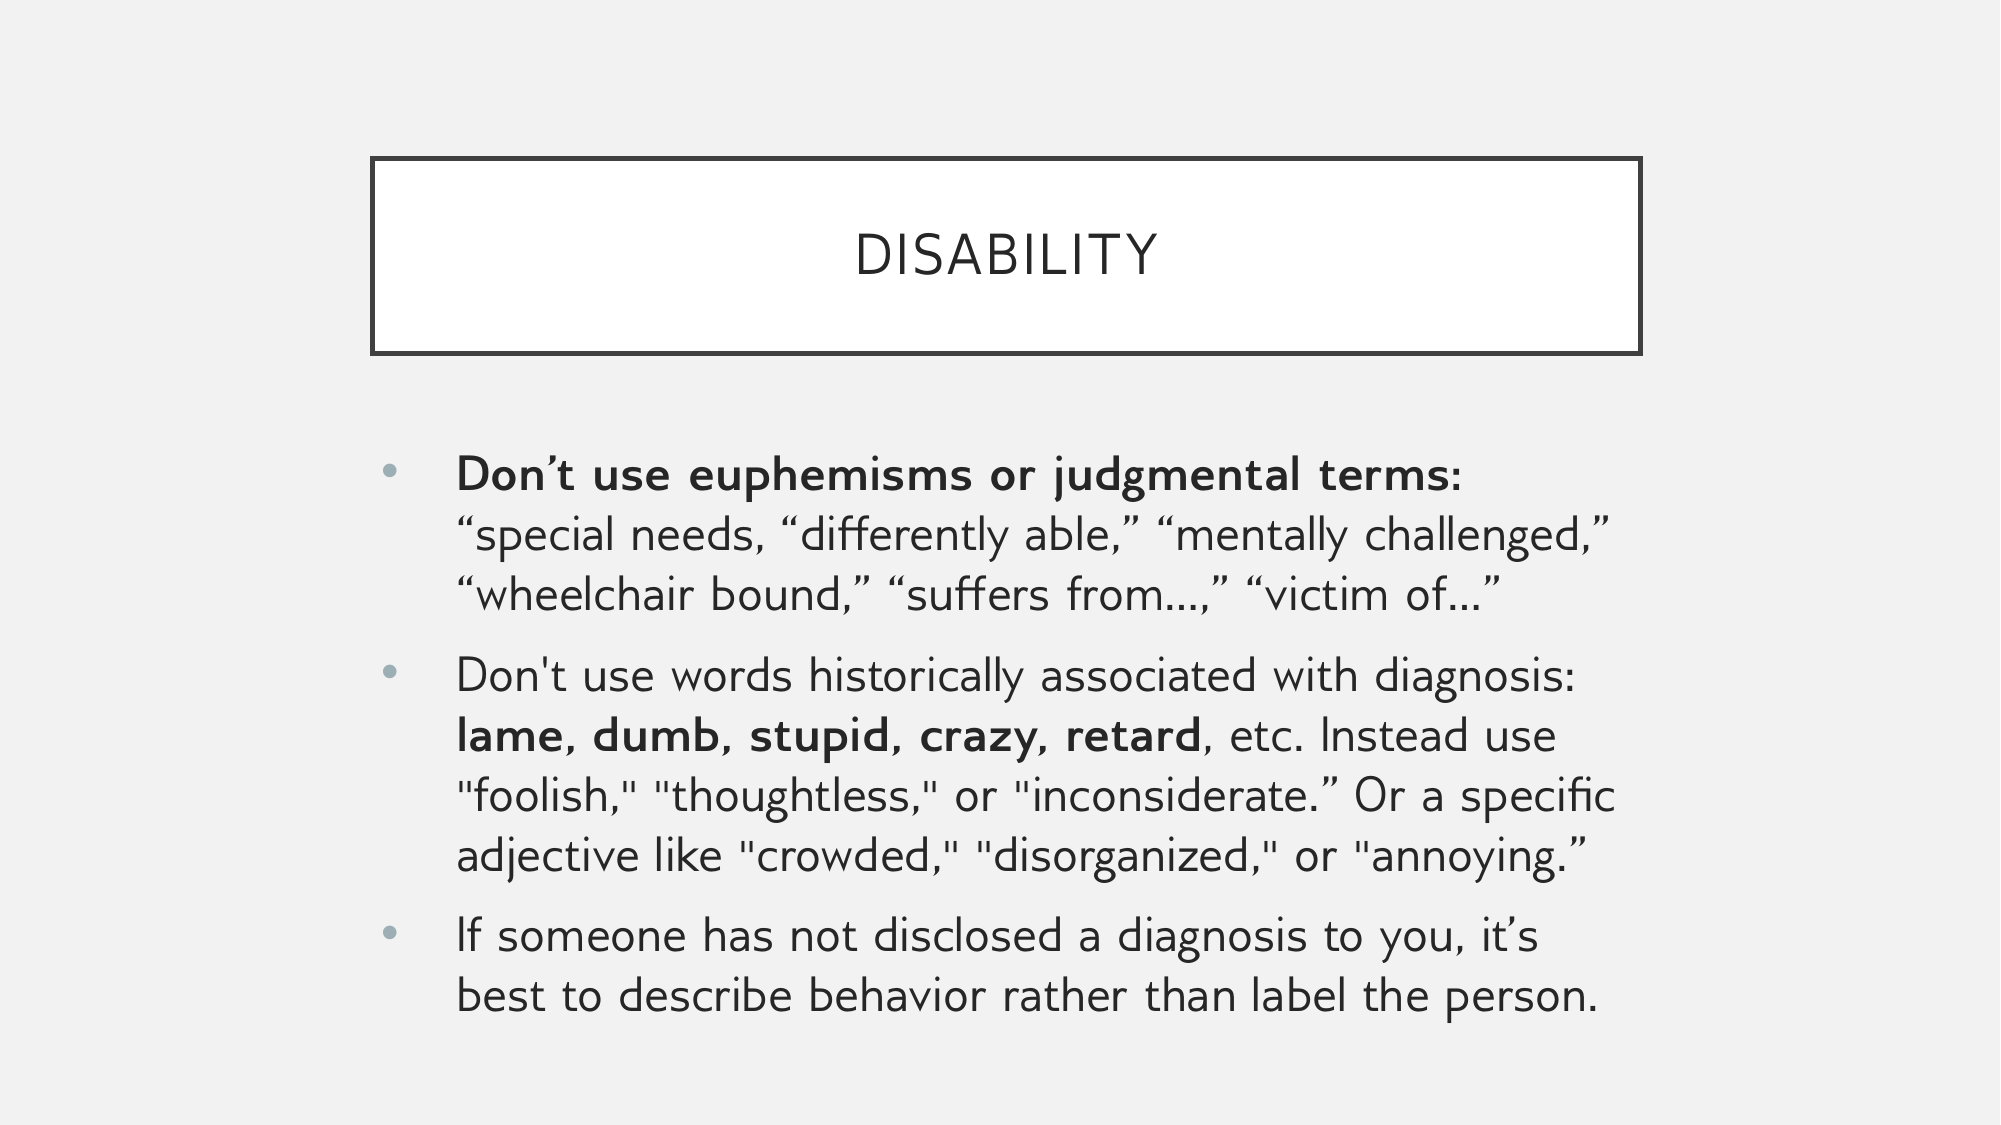

# Disability
Don’t use euphemisms or judgmental terms: “special needs, “differently able,” “mentally challenged,” “wheelchair bound,” “suffers from…,” “victim of…”
Don't use words historically associated with diagnosis: lame, dumb, stupid, crazy, retard, etc. Instead use "foolish," "thoughtless," or "inconsiderate.” Or a specific adjective like "crowded," "disorganized," or "annoying.”
If someone has not disclosed a diagnosis to you, it’s best to describe behavior rather than label the person.